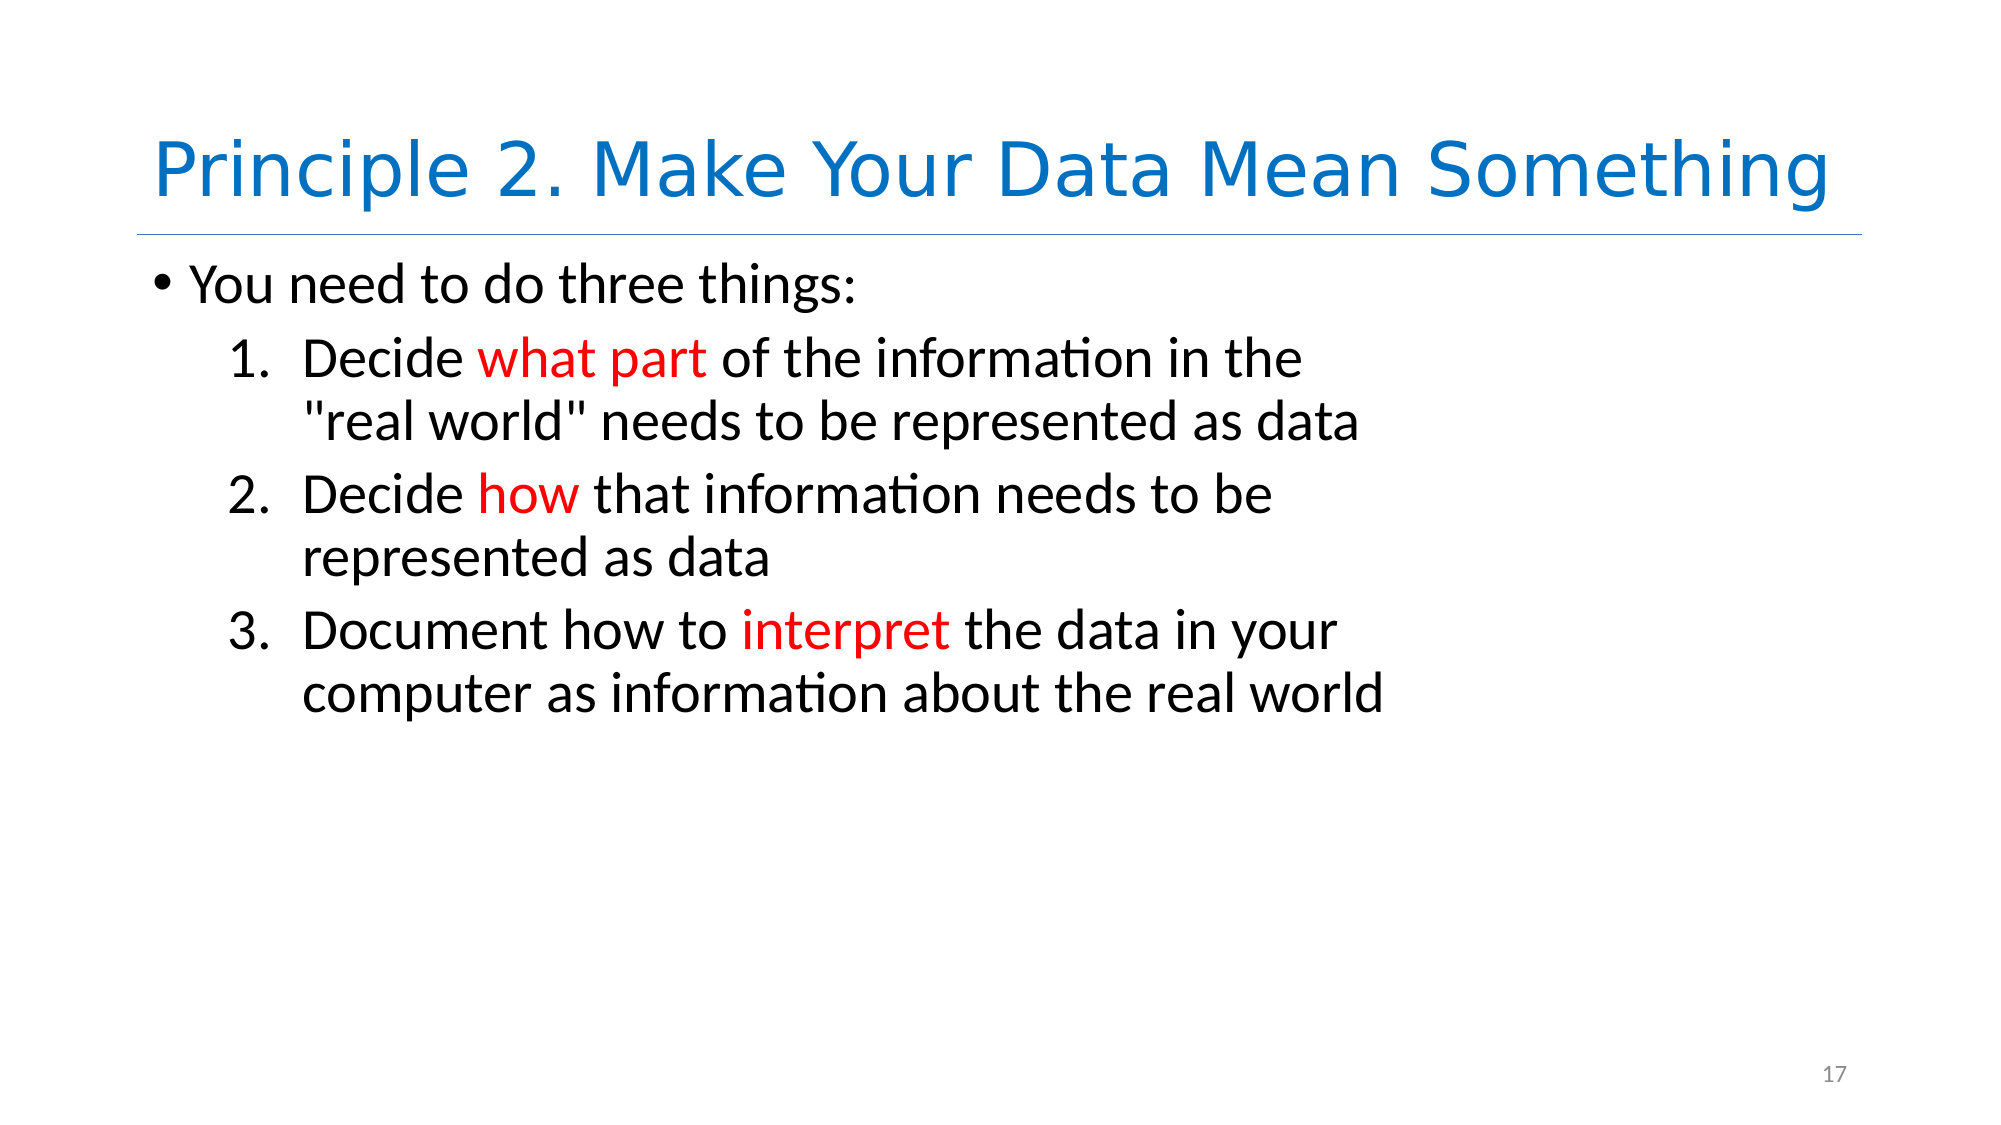

# Principle 2. Make Your Data Mean Something
You need to do three things:
Decide what part of the information in the "real world" needs to be represented as data
Decide how that information needs to be represented as data
Document how to interpret the data in your computer as information about the real world
17